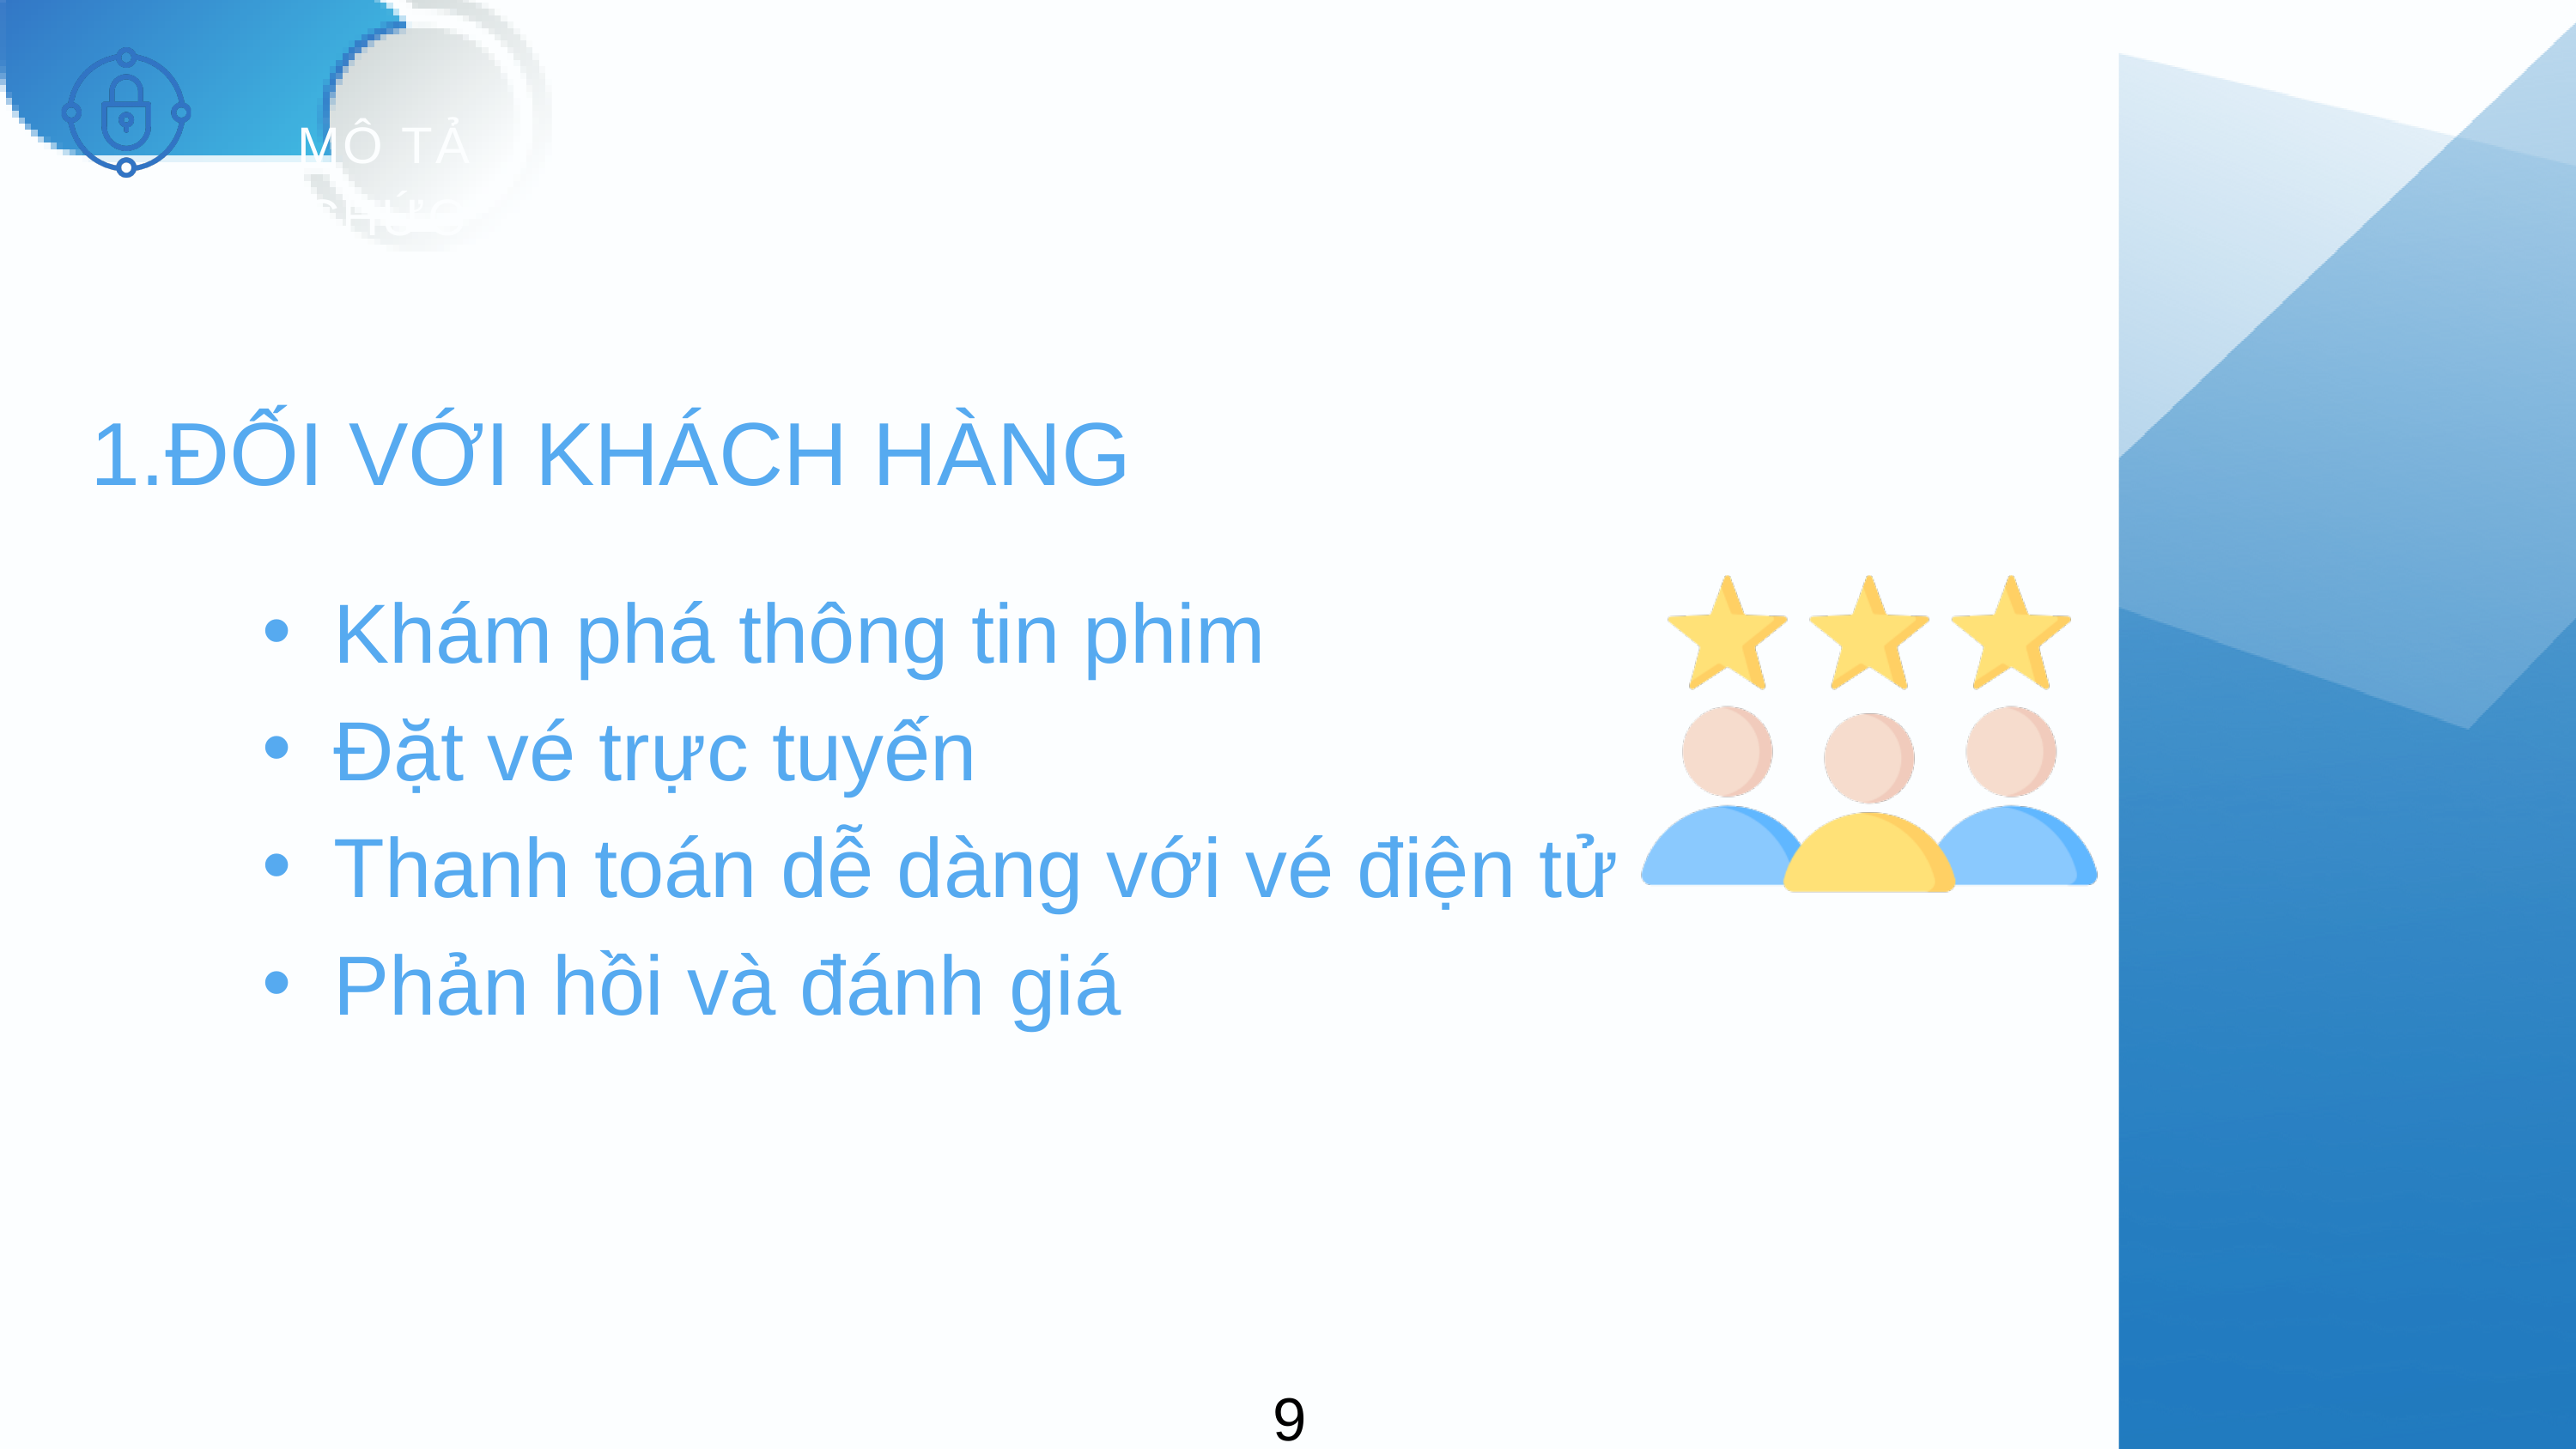

MÔ TẢ CHỨC NĂNG

1.ĐỐI VỚI KHÁCH HÀNG
Khám phá thông tin phim
Đặt vé trực tuyến
Thanh toán dễ dàng với vé điện tử
Phản hồi và đánh giá

9